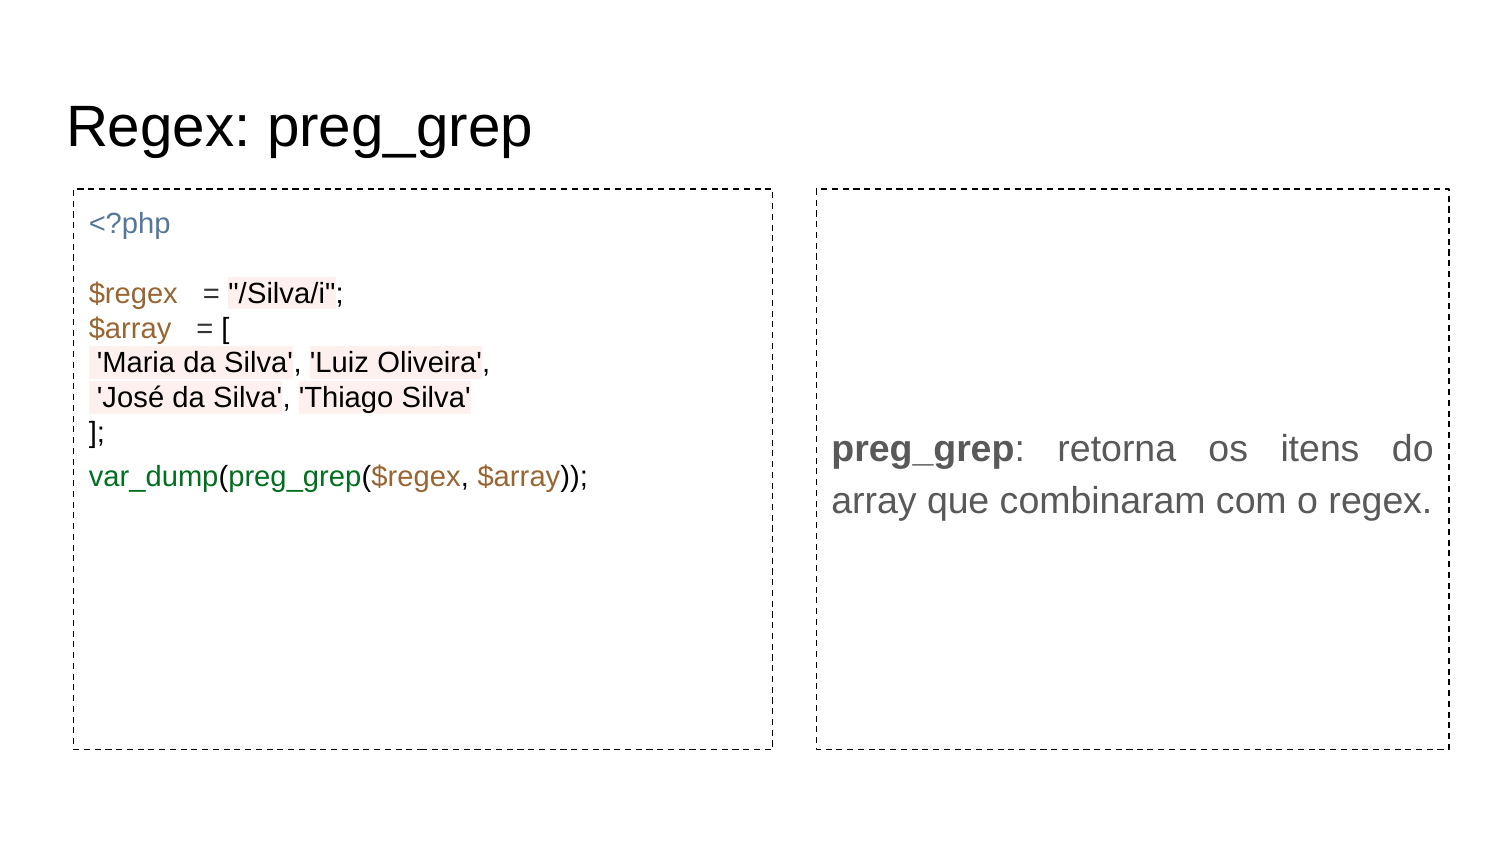

# Regex: preg_grep
<?php

$regex   = "/Silva/i";
$array   = [
 'Maria da Silva', 'Luiz Oliveira',
 'José da Silva', 'Thiago Silva'
];
var_dump(preg_grep($regex, $array));
preg_grep: retorna os itens do array que combinaram com o regex.